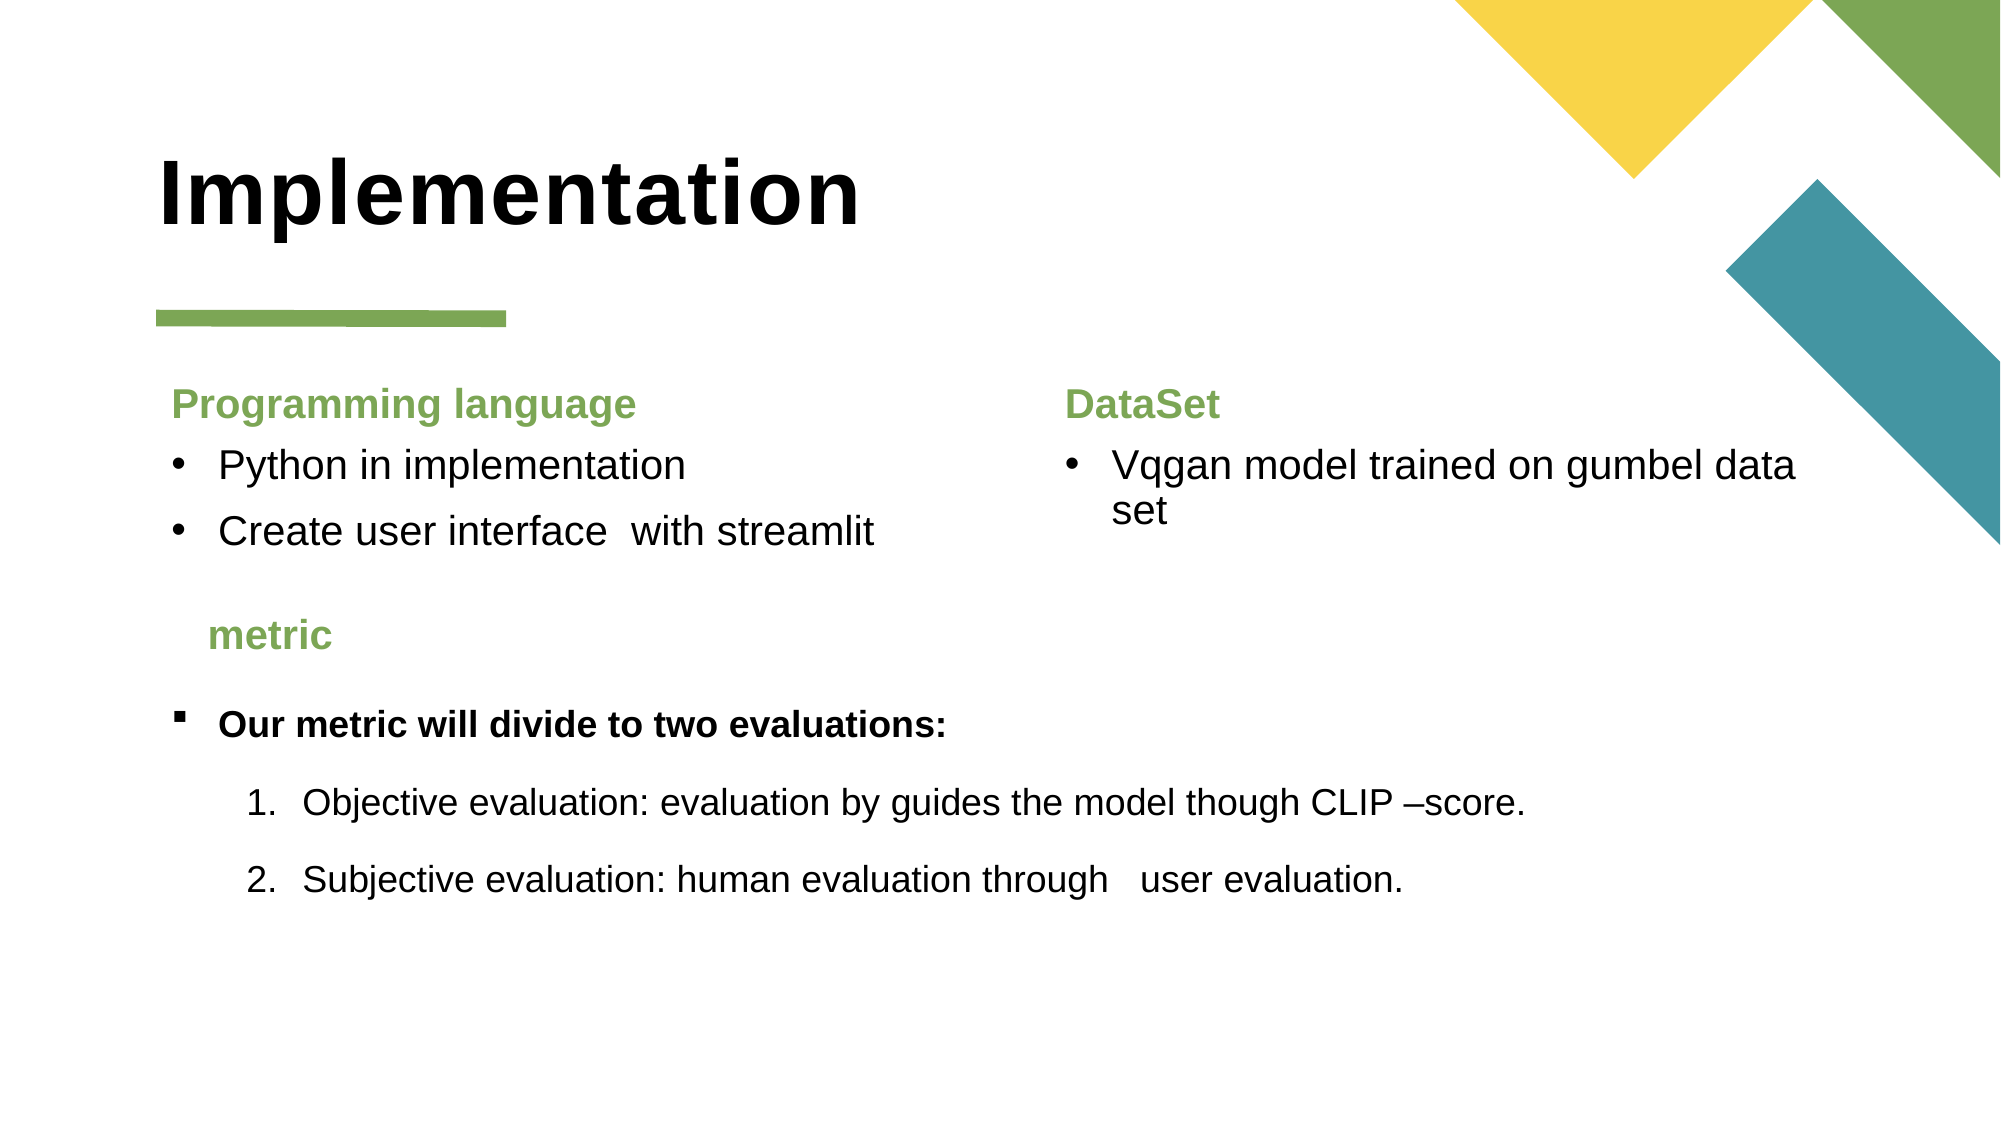

# Implementation
Programming language
DataSet
Python in implementation
Create user interface  with streamlit

Vqgan model trained on gumbel data set

   metric
Our metric will divide to two evaluations:
Objective evaluation: evaluation by guides the model though CLIP –score.
Subjective evaluation: human evaluation through   user evaluation.